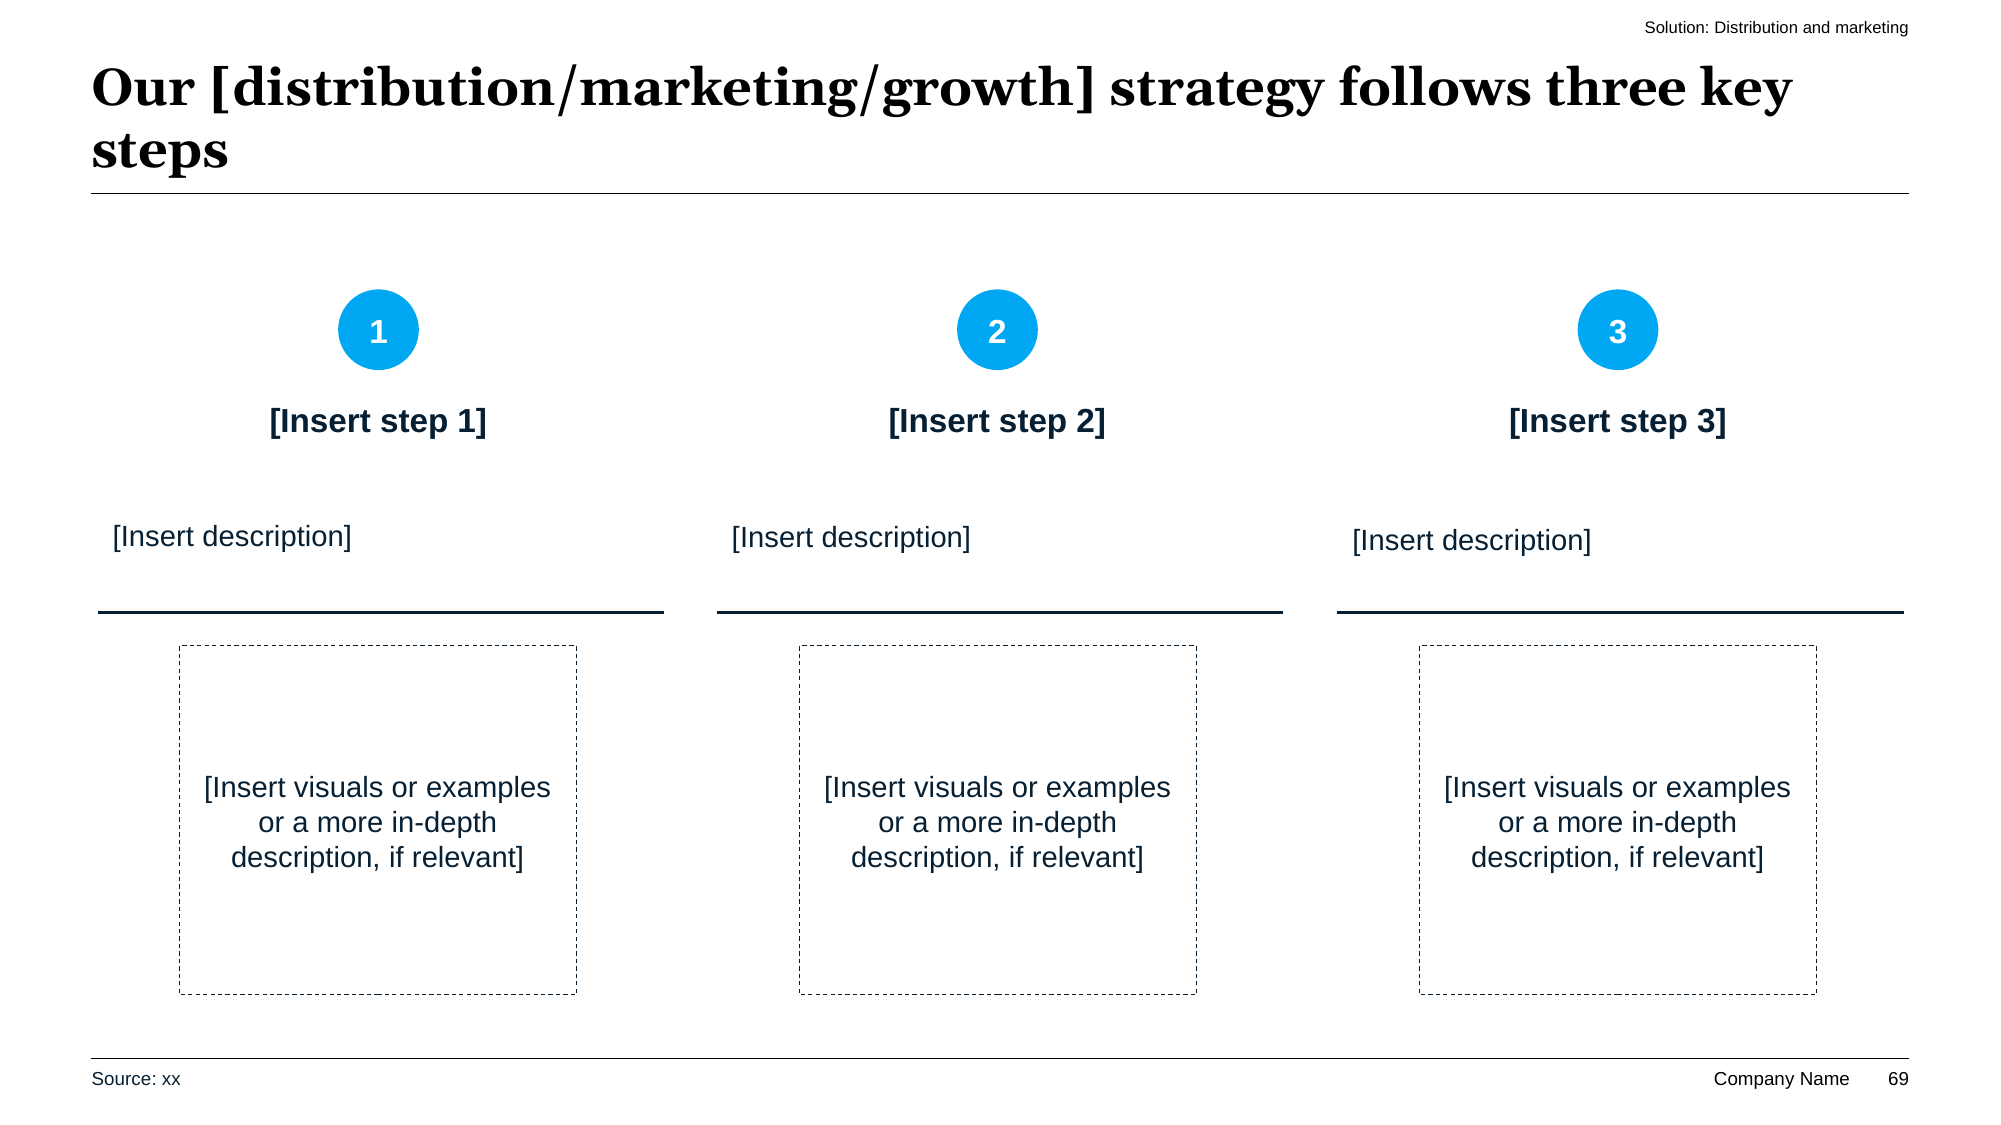

Solution: Distribution and marketing
# Our [distribution/marketing/growth] strategy follows three key steps

1
2
3
[Insert step 1]
[Insert step 2]
[Insert step 3]

[Insert description]
[Insert description]
[Insert description]
[Insert visuals or examples or a more in-depth description, if relevant]
[Insert visuals or examples or a more in-depth description, if relevant]
[Insert visuals or examples or a more in-depth description, if relevant]
Source: xx